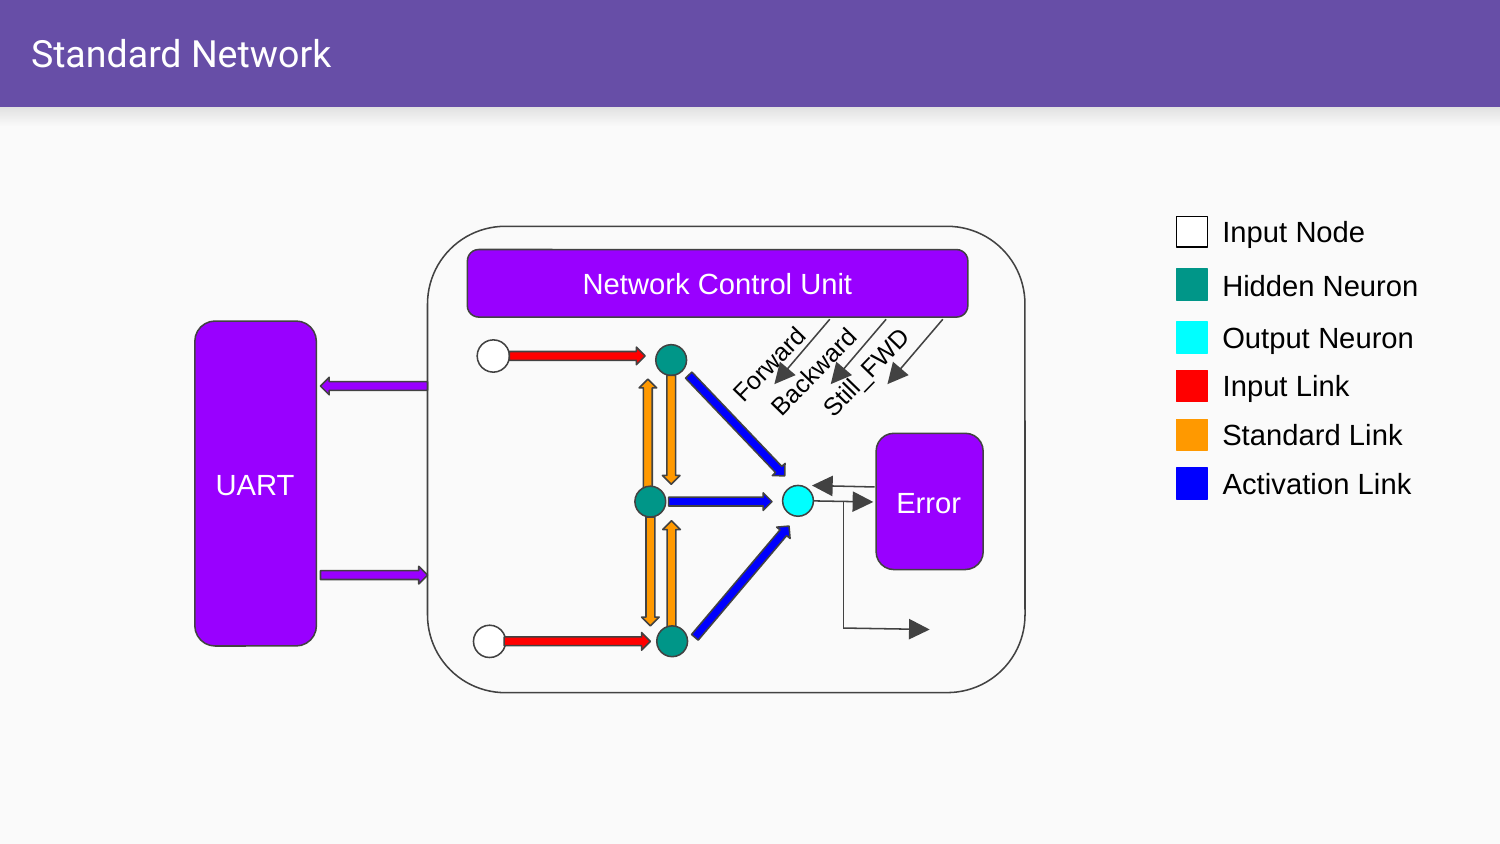

# Standard Network
Input Node

Network Control Unit
Hidden Neuron

Output Neuron
UART

Forward
Backward
Still_FWD

Input Link

Standard Link

Error
Activation Link